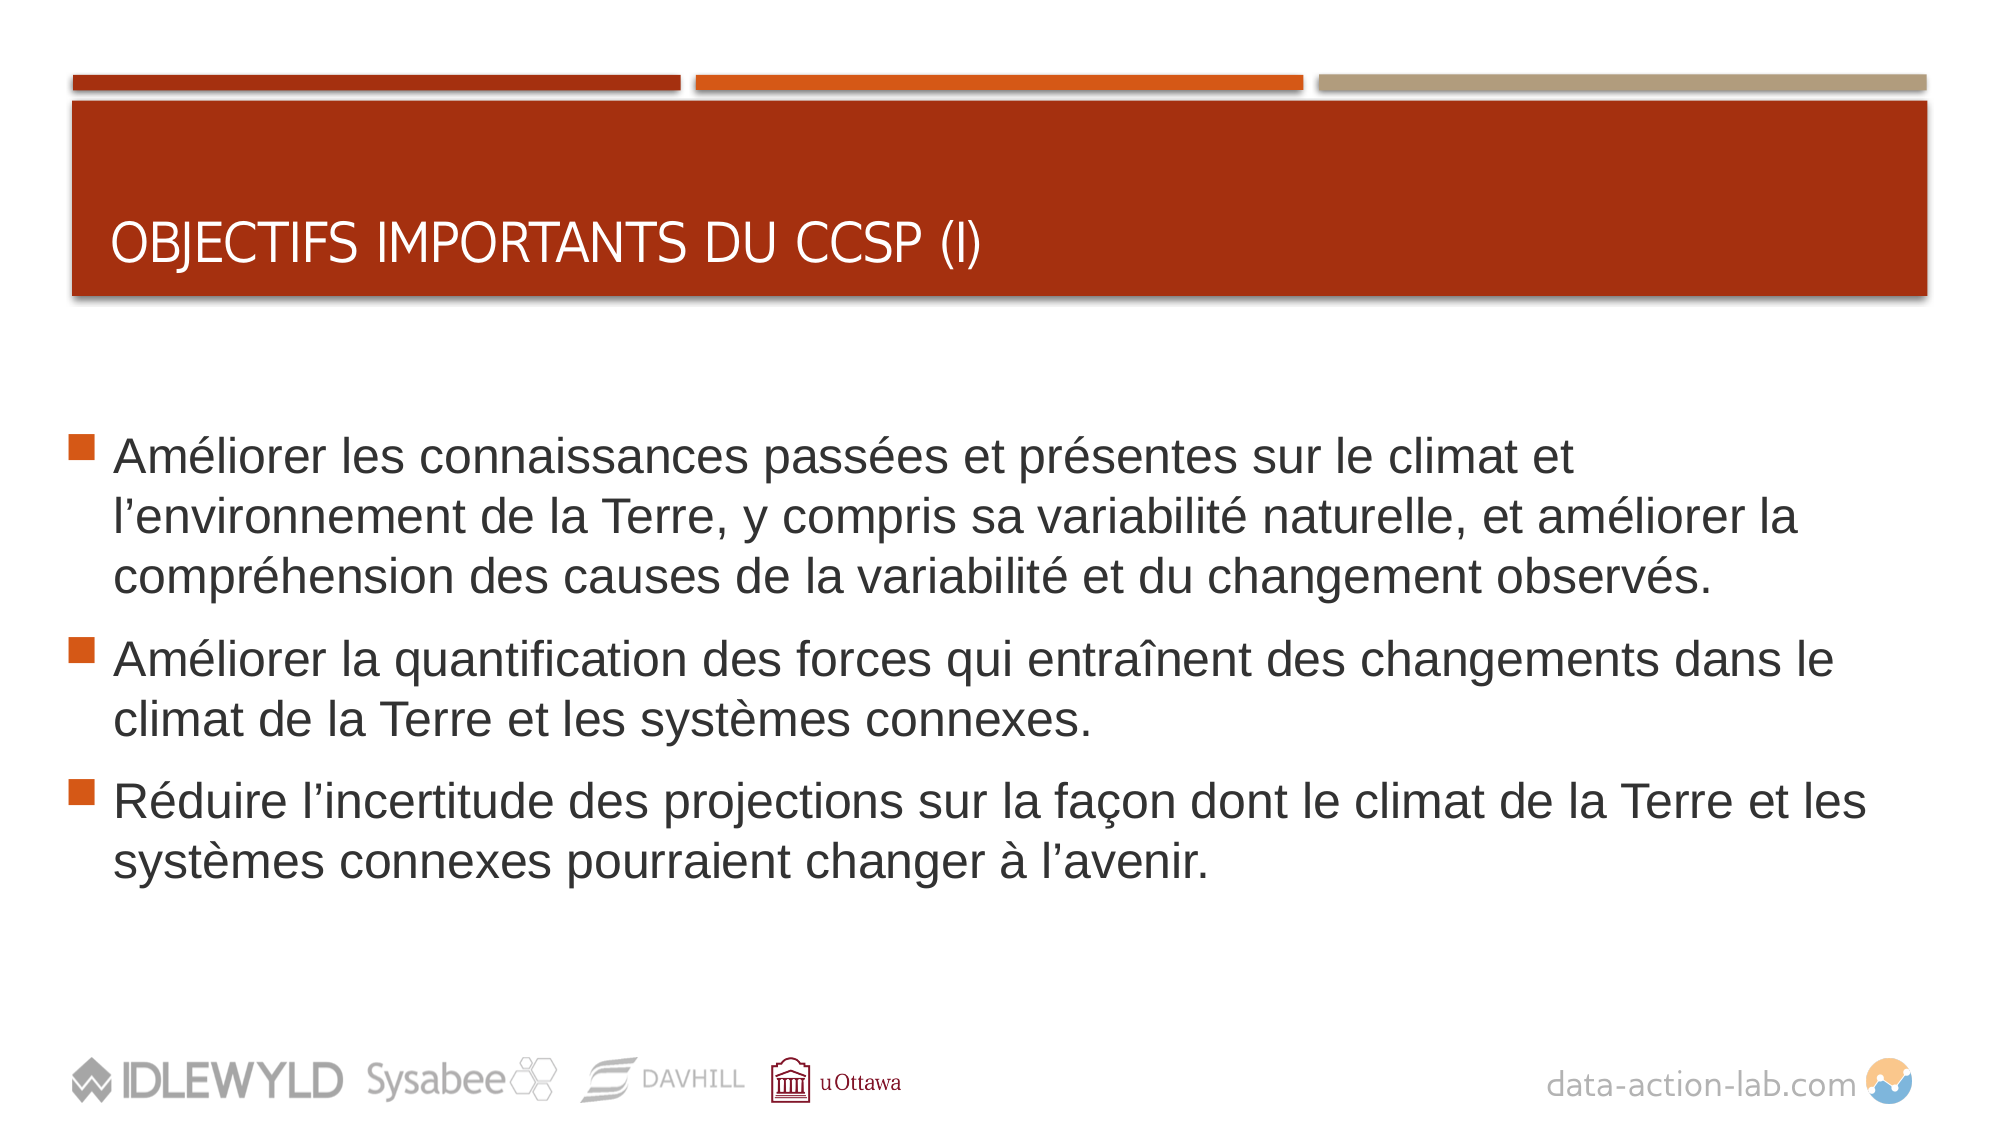

# OBJECTIFS IMPORTANTS DU CCSP (I)
Améliorer les connaissances passées et présentes sur le climat et l’environnement de la Terre, y compris sa variabilité naturelle, et améliorer la compréhension des causes de la variabilité et du changement observés.
Améliorer la quantification des forces qui entraînent des changements dans le climat de la Terre et les systèmes connexes.
Réduire l’incertitude des projections sur la façon dont le climat de la Terre et les systèmes connexes pourraient changer à l’avenir.